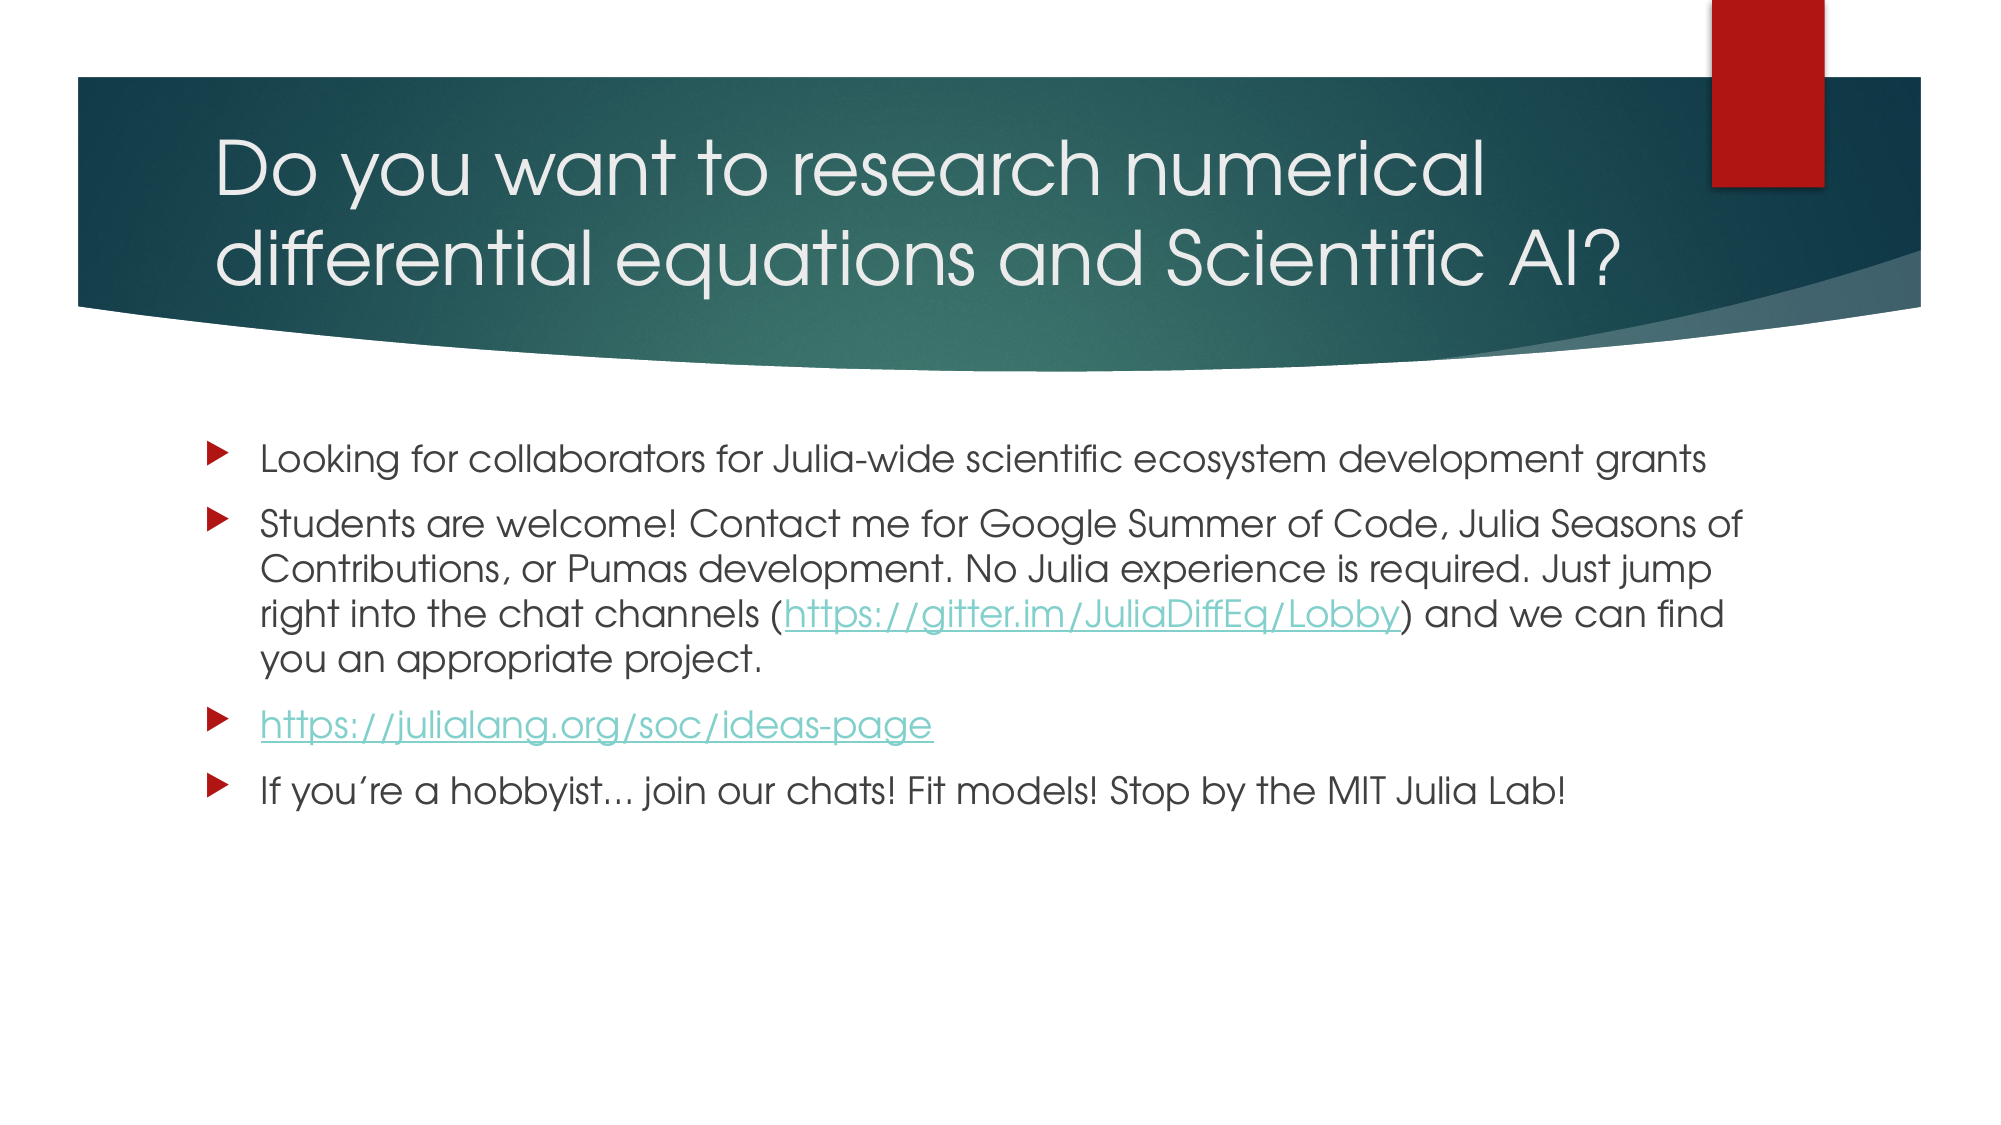

# Do you want to research numerical differential equations and Scientific AI?
Looking for collaborators for Julia-wide scientific ecosystem development grants
Students are welcome! Contact me for Google Summer of Code, Julia Seasons of Contributions, or Pumas development. No Julia experience is required. Just jump right into the chat channels (https://gitter.im/JuliaDiffEq/Lobby) and we can find you an appropriate project.
https://julialang.org/soc/ideas-page
If you’re a hobbyist… join our chats! Fit models! Stop by the MIT Julia Lab!